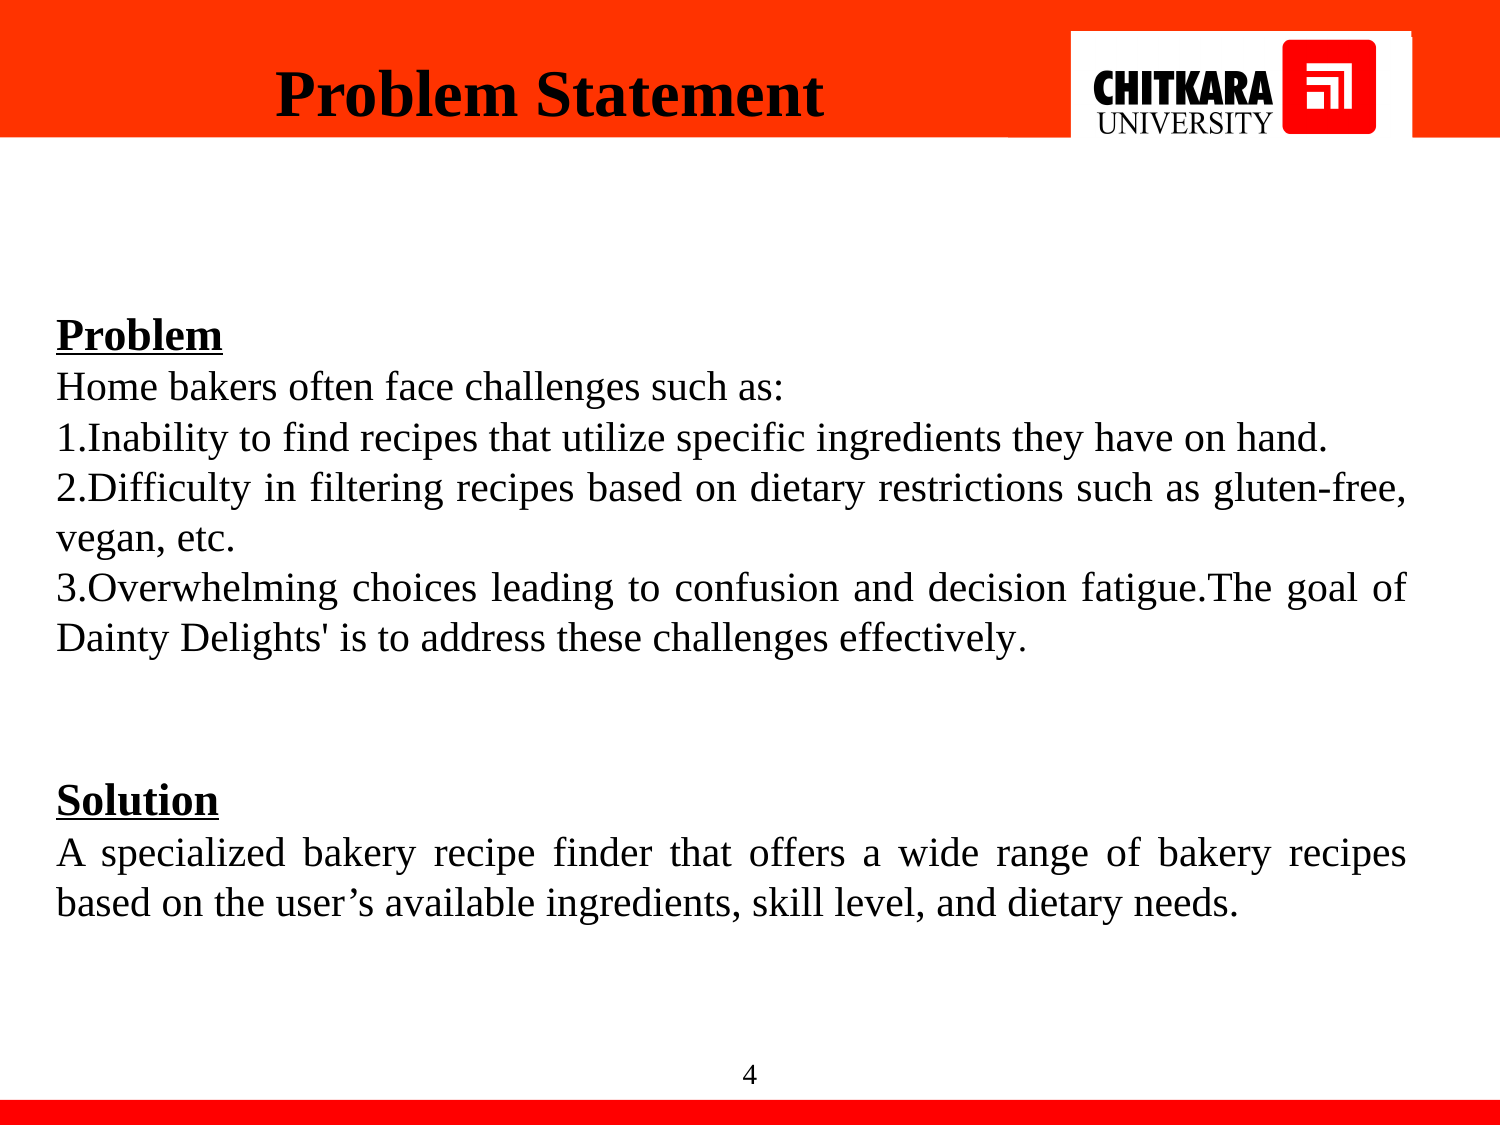

Problem Statement

Problem
Home bakers often face challenges such as:
1.Inability to find recipes that utilize specific ingredients they have on hand.
2.Difficulty in filtering recipes based on dietary restrictions such as gluten-free, vegan, etc.
3.Overwhelming choices leading to confusion and decision fatigue.The goal of Dainty Delights' is to address these challenges effectively.

Solution
A specialized bakery recipe finder that offers a wide range of bakery recipes based on the user’s available ingredients, skill level, and dietary needs.
4